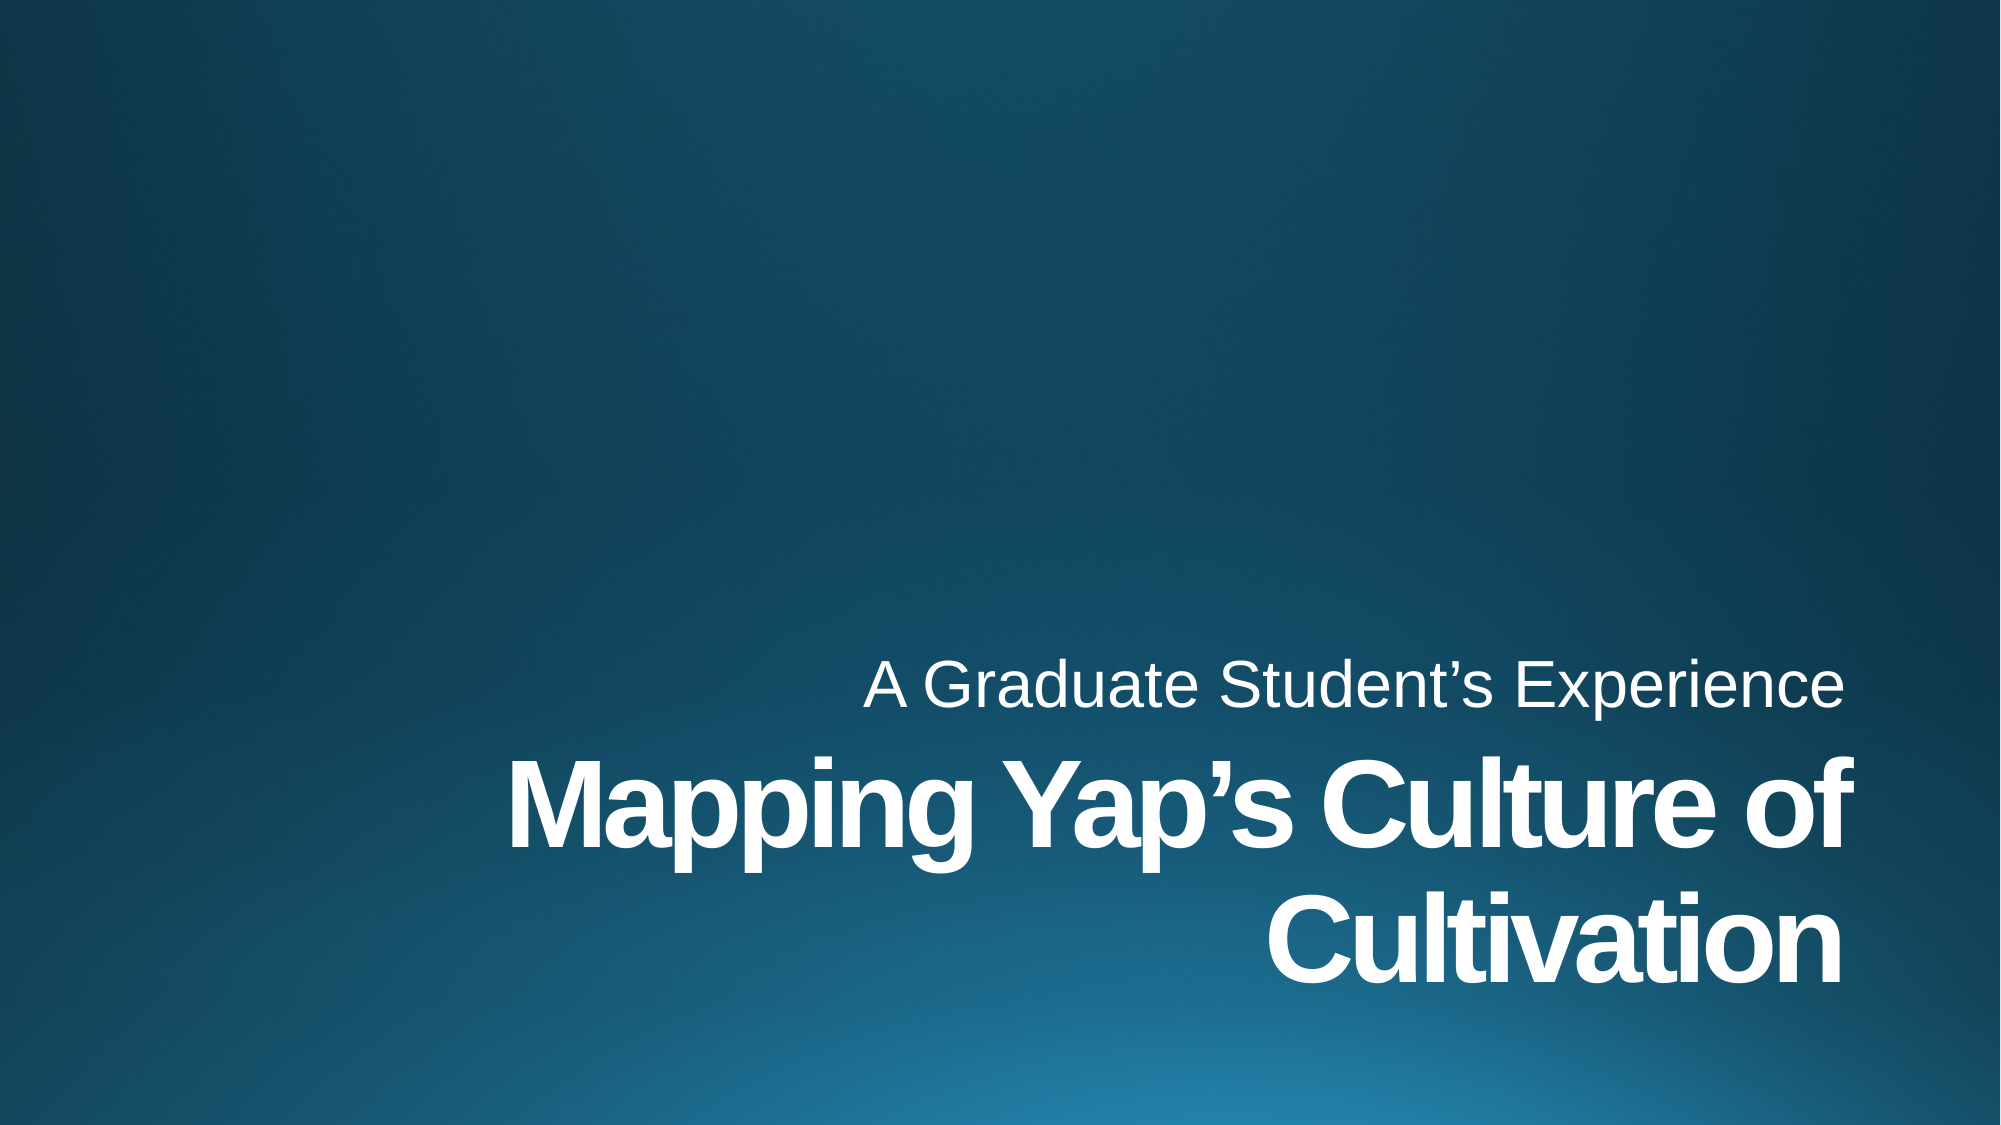

A Graduate Student’s Experience
# Mapping Yap’s Culture of Cultivation